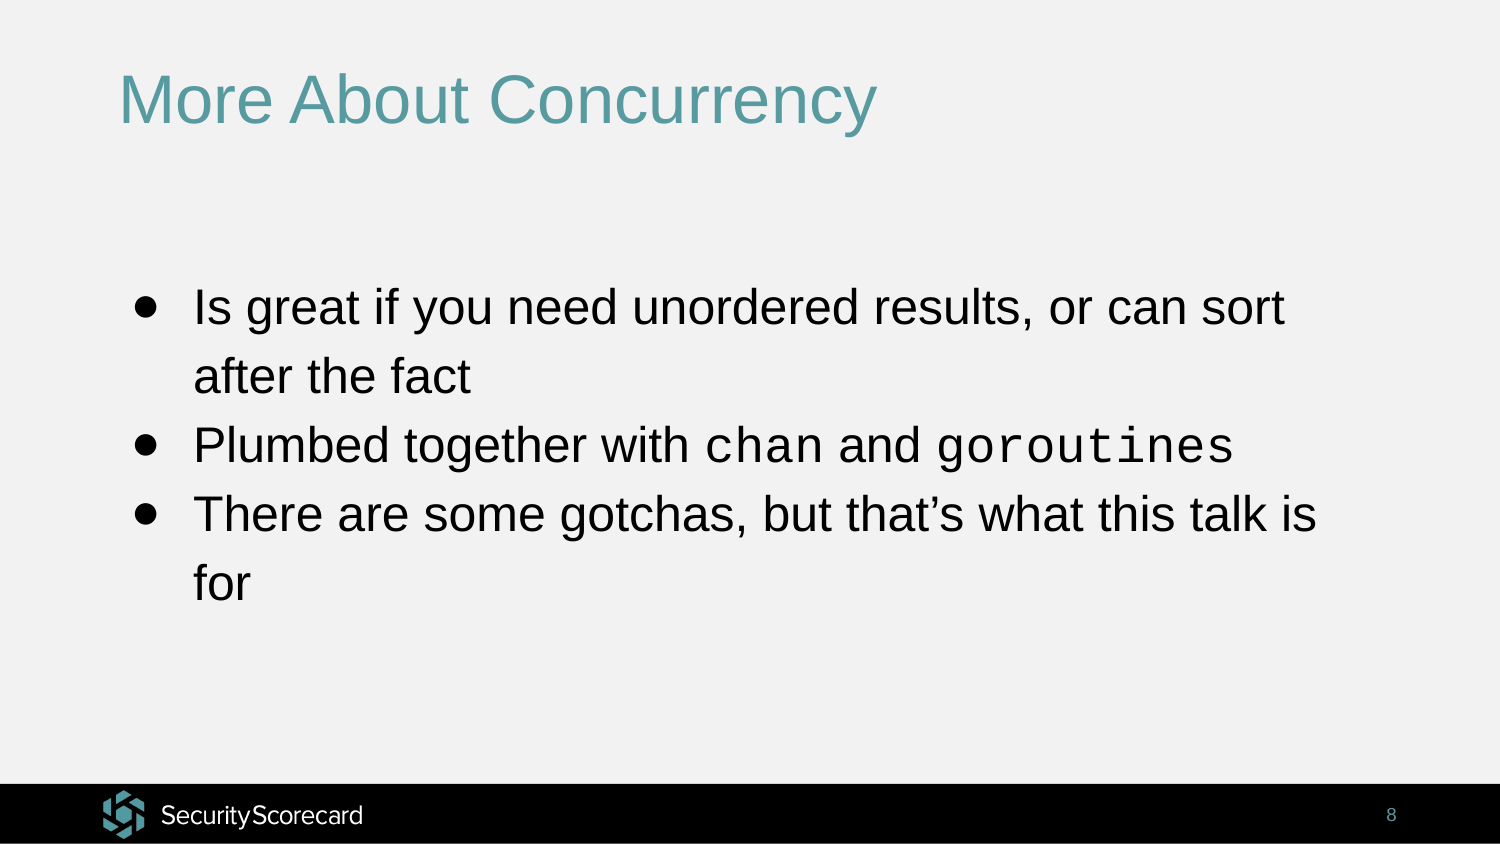

# More About Concurrency

Is great if you need unordered results, or can sort after the fact
Plumbed together with chan and goroutines
There are some gotchas, but that’s what this talk is for